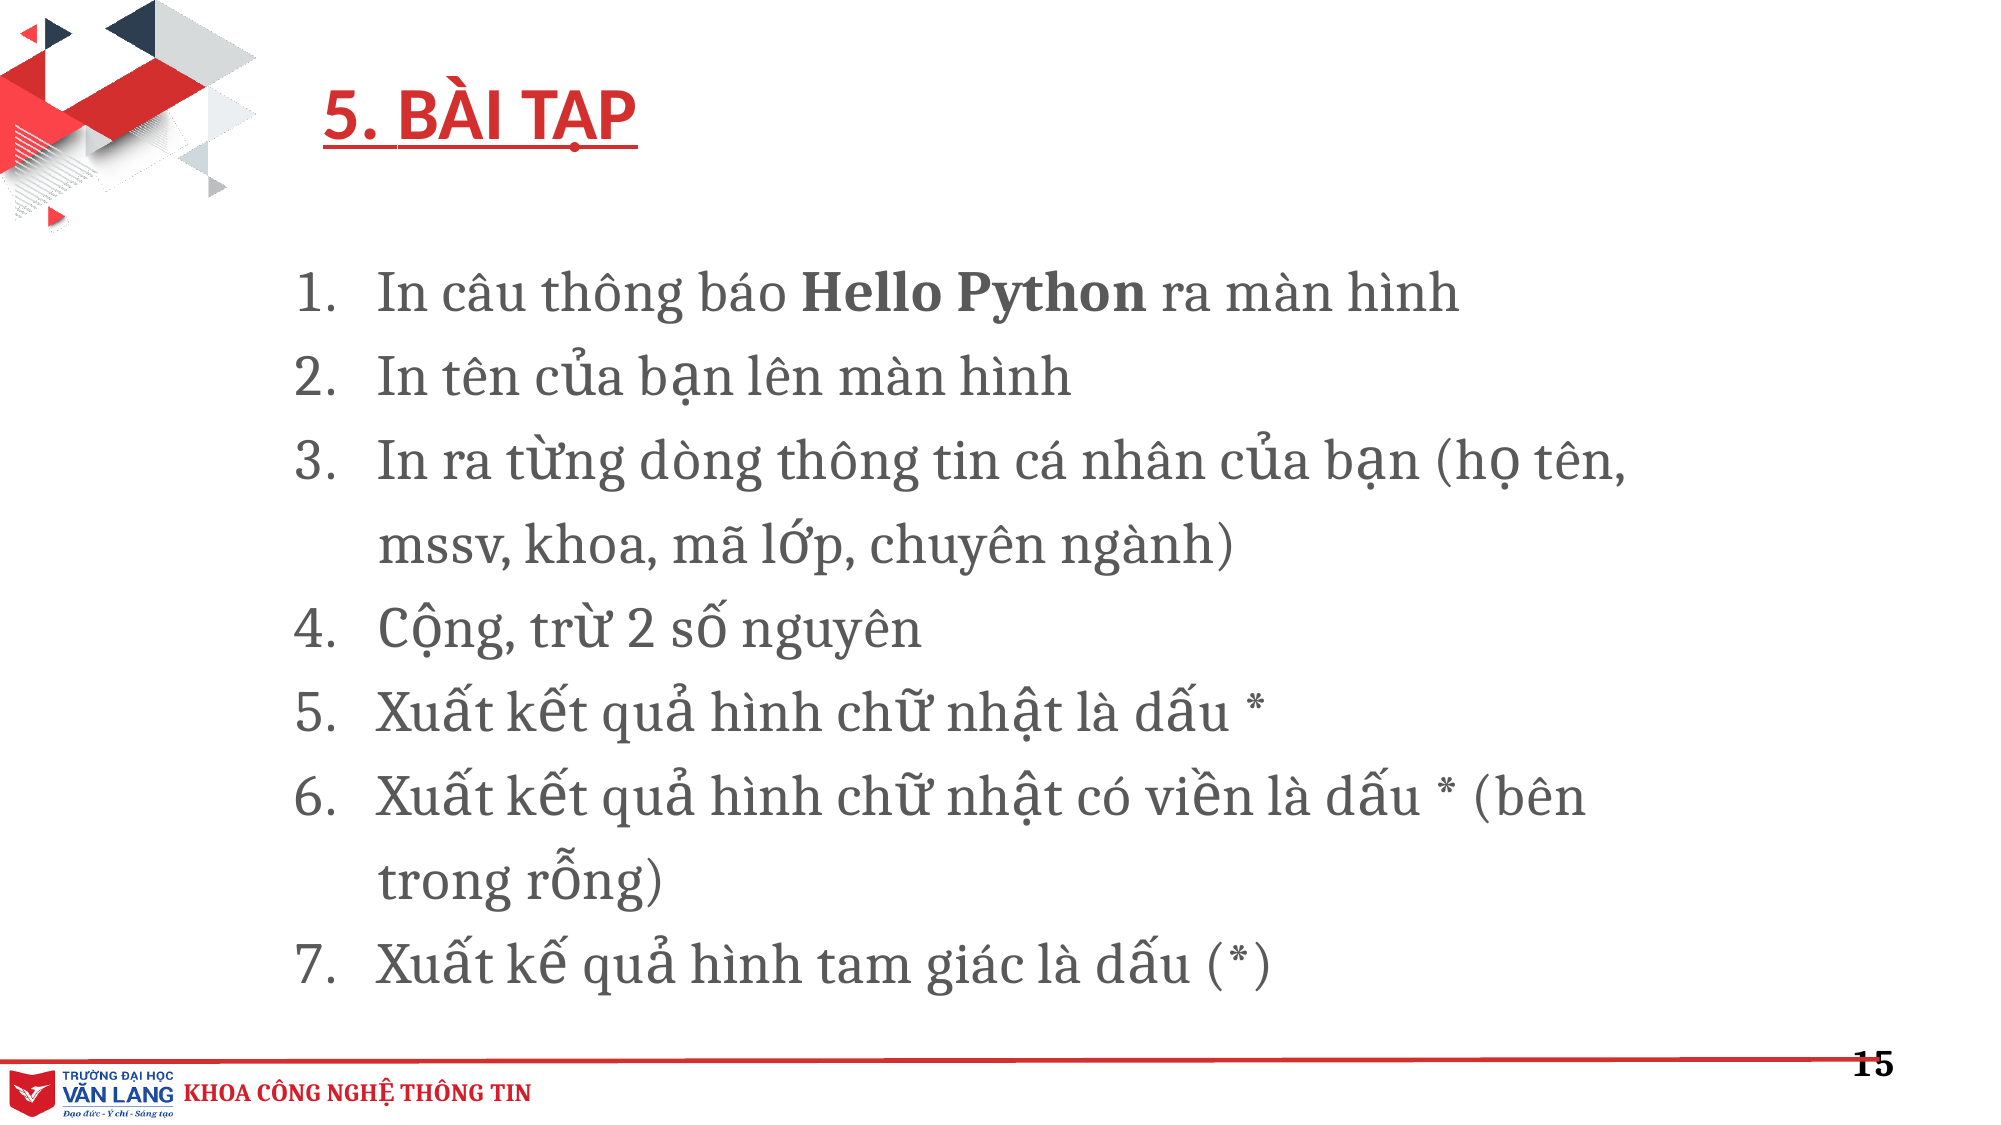

5. BÀI TẬP

In câu thông báo Hello Python ra màn hình
In tên của bạn lên màn hình
In ra từng dòng thông tin cá nhân của bạn (họ tên, mssv, khoa, mã lớp, chuyên ngành)
Cộng, trừ 2 số nguyên
Xuất kết quả hình chữ nhật là dấu *
Xuất kết quả hình chữ nhật có viền là dấu * (bên trong rỗng)
Xuất kế quả hình tam giác là dấu (*)